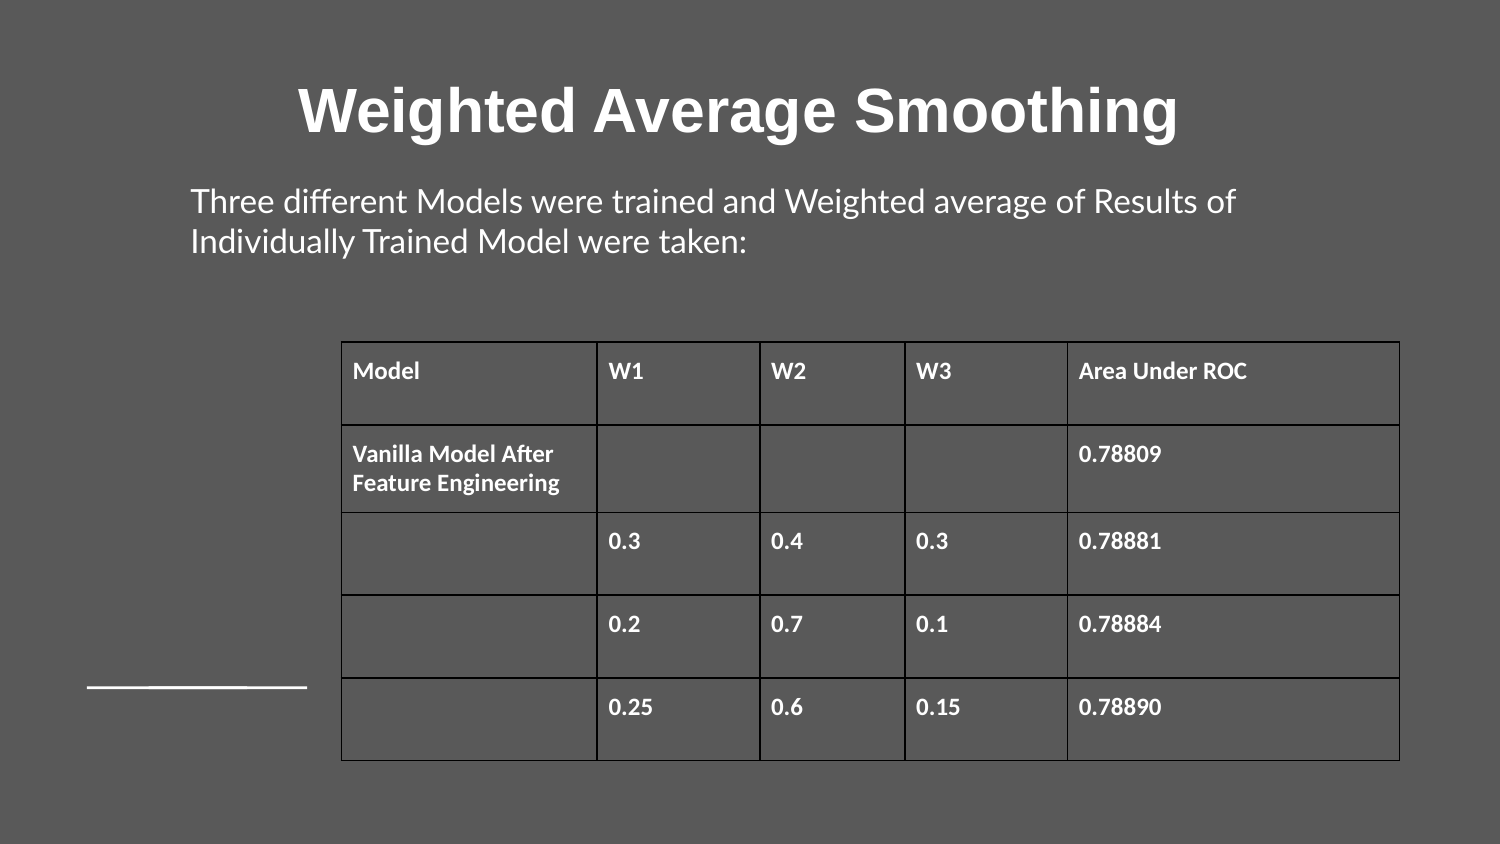

# Weighted Average Smoothing
Three different Models were trained and Weighted average of Results of Individually Trained Model were taken:

| Model | W1 | W2 | W3 | Area Under ROC |
| --- | --- | --- | --- | --- |
| Vanilla Model After Feature Engineering |  |  |  | 0.78809 |
|  | 0.3 | 0.4 | 0.3 | 0.78881 |
|  | 0.2 | 0.7 | 0.1 | 0.78884 |
|  | 0.25 | 0.6 | 0.15 | 0.78890 |